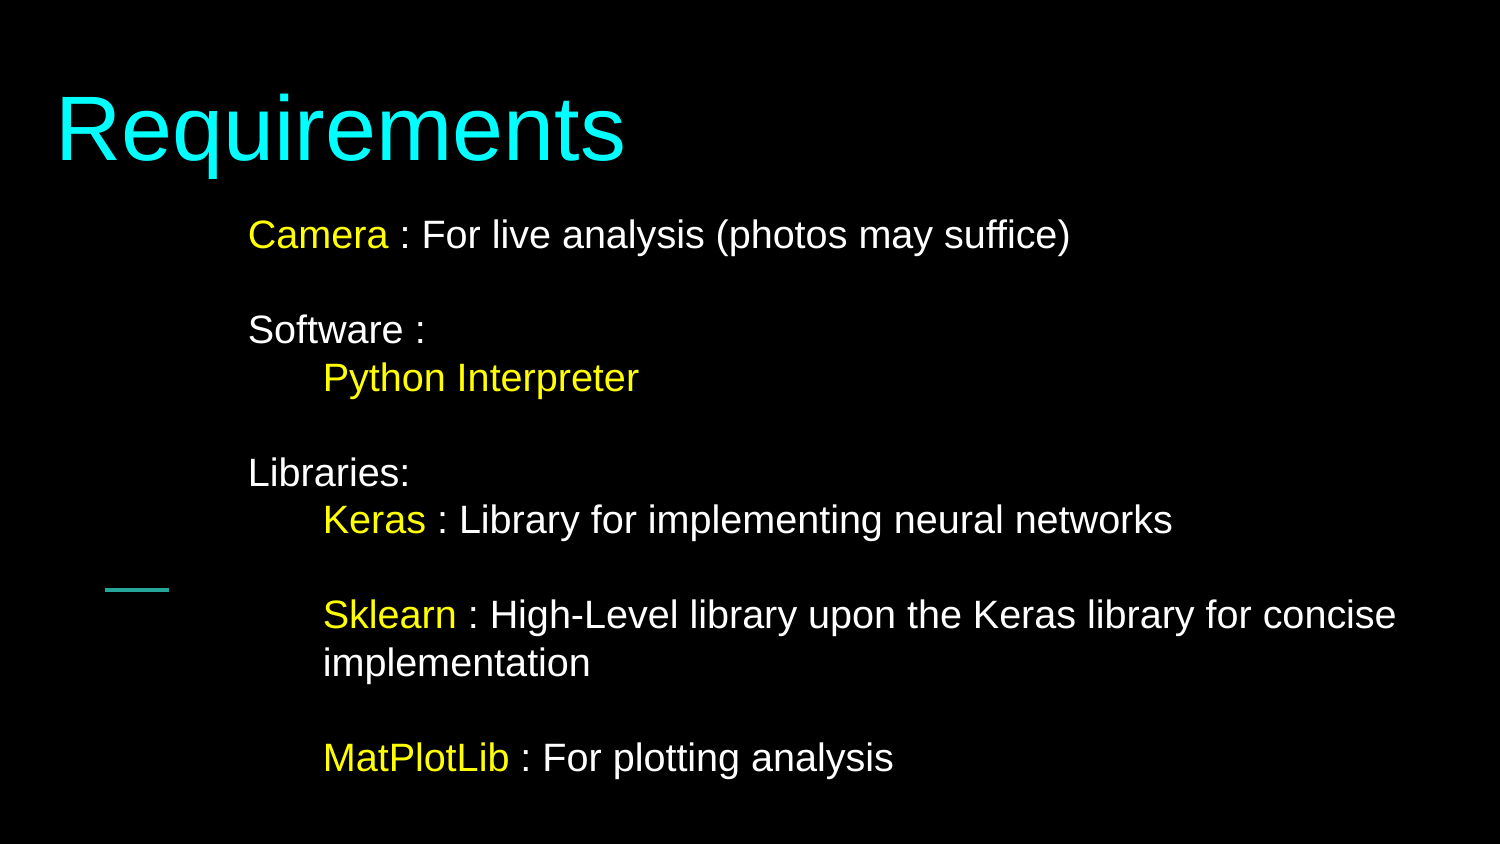

# Requirements
Camera : For live analysis (photos may suffice)

Software :
Python Interpreter

Libraries:
Keras : Library for implementing neural networks

Sklearn : High-Level library upon the Keras library for concise implementation

MatPlotLib : For plotting analysis